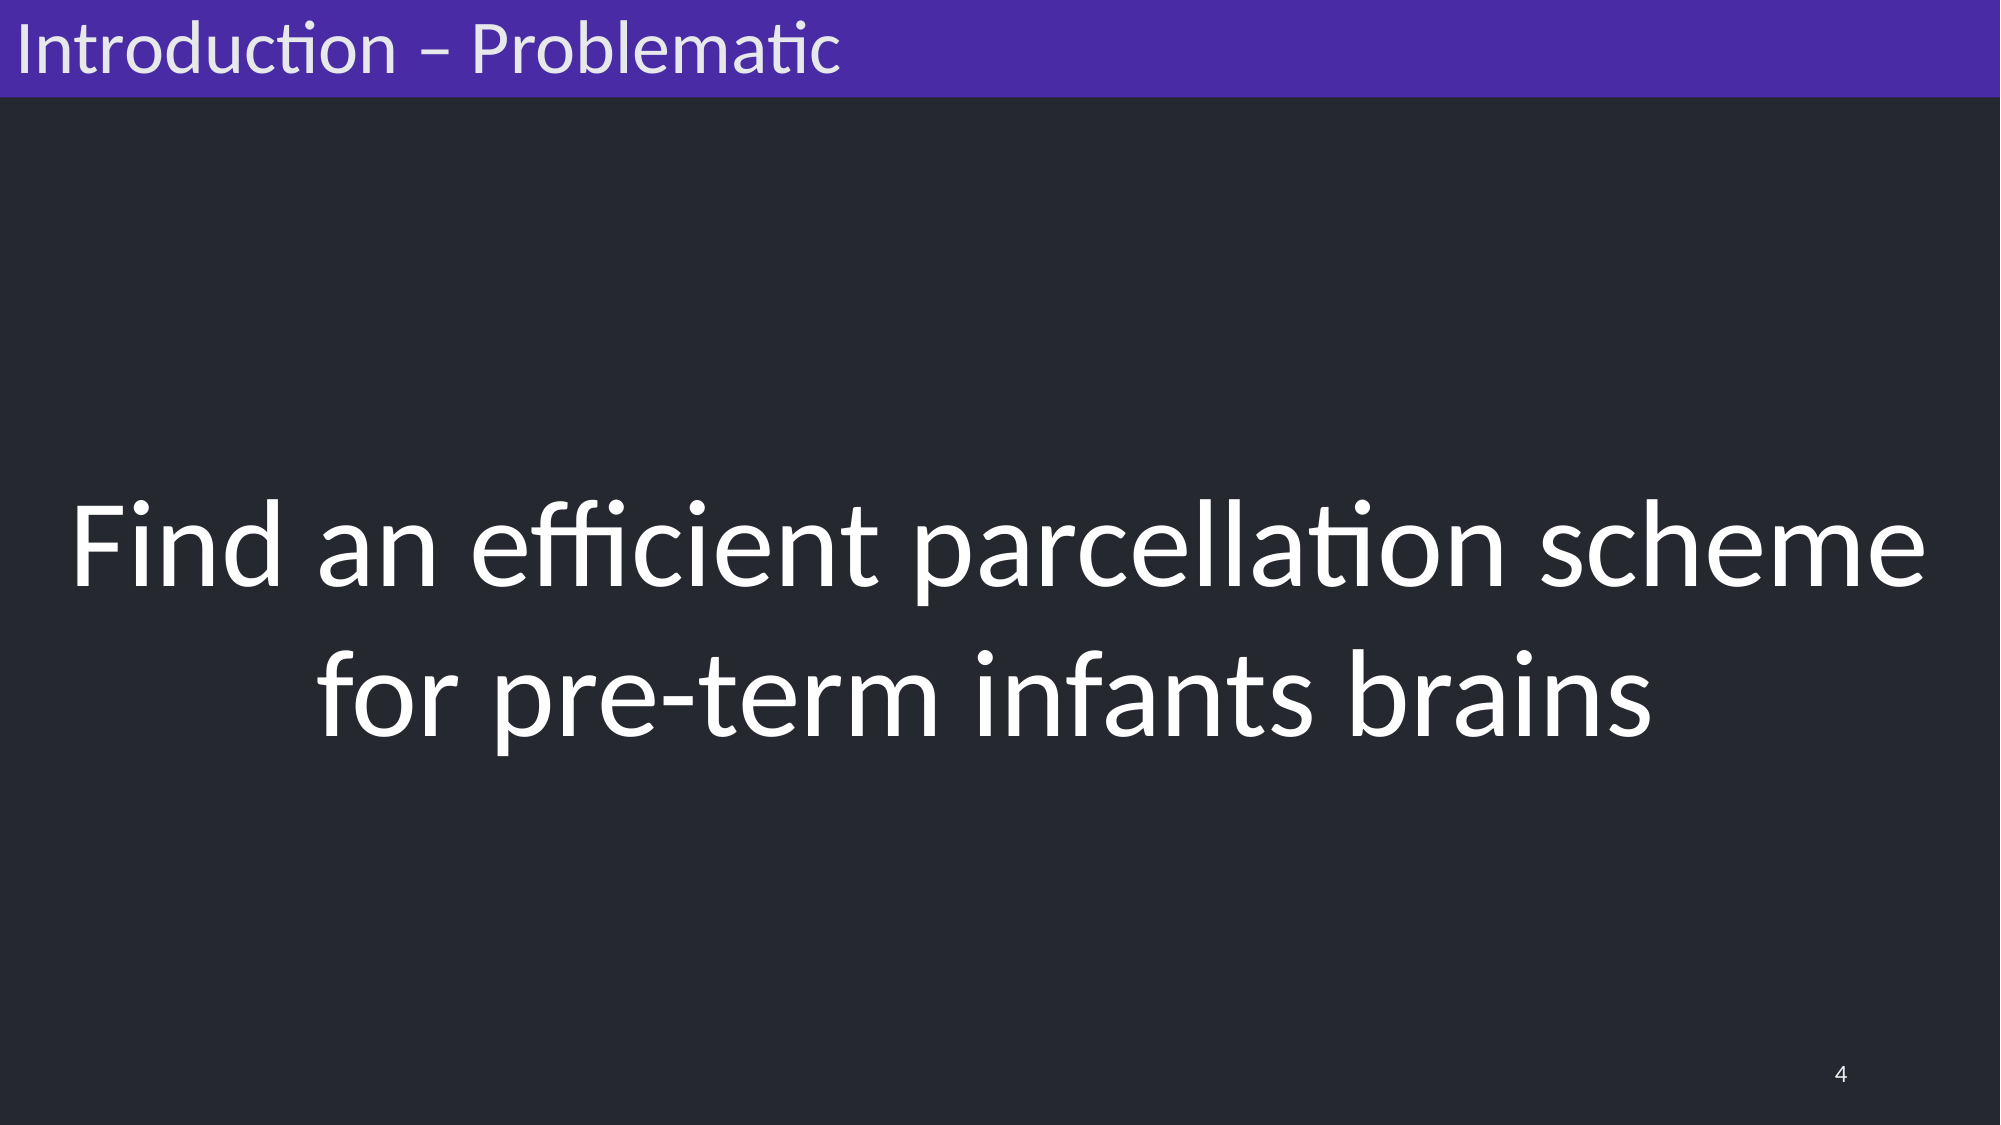

# Introduction – Problematic
Find an efficient parcellation scheme for pre-term infants brains
4